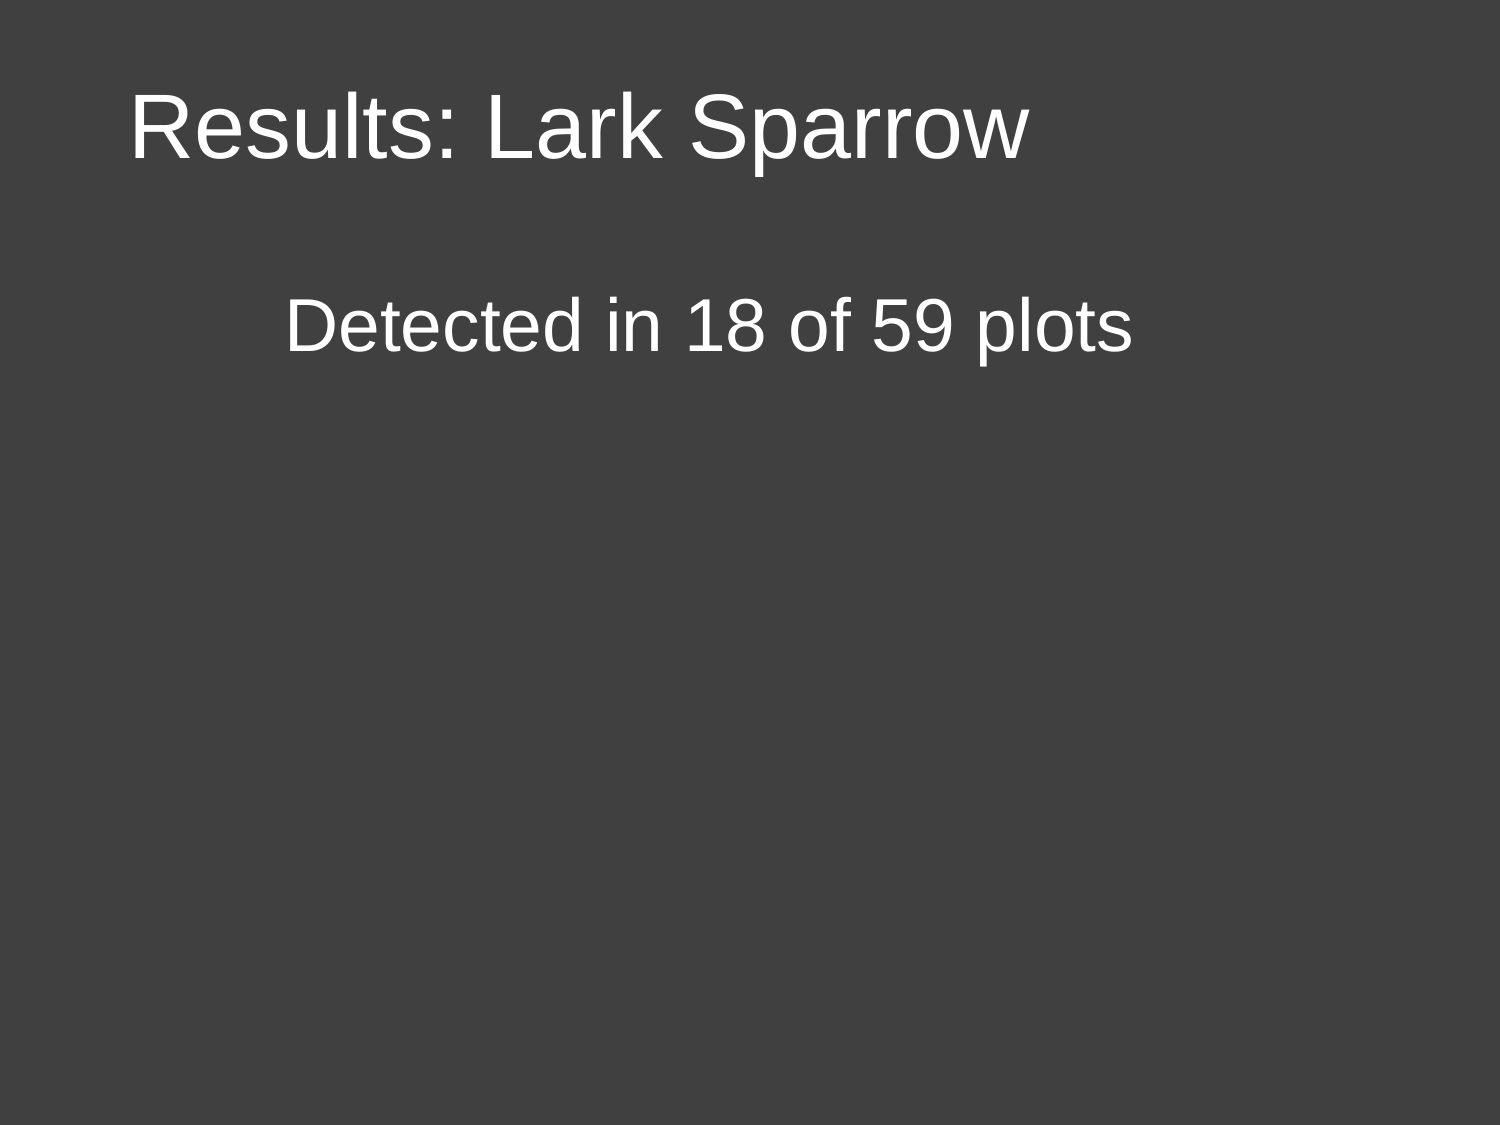

Results: Lark Sparrow
Detected in 18 of 59 plots